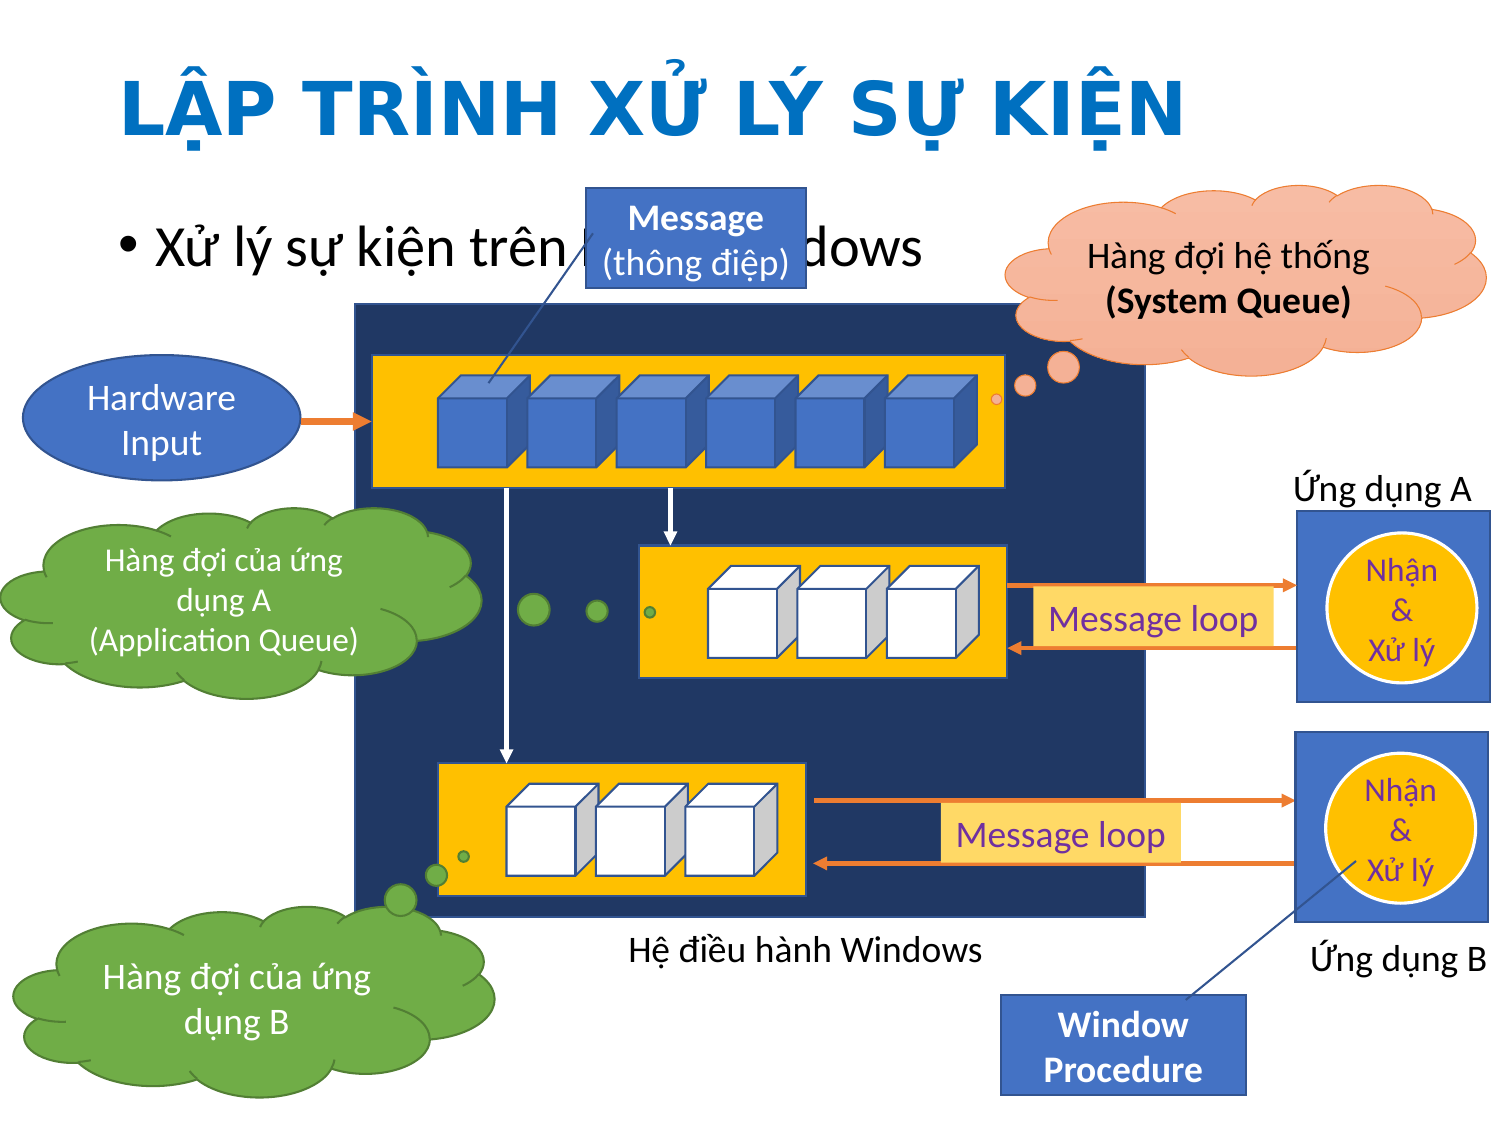

# LẬP TRÌNH XỬ LÝ SỰ KIỆN
Hàng đợi hệ thống (System Queue)
Message (thông điệp)
Xử lý sự kiện trên HĐH Windows

Hardware
Input
Ứng dụng A
Hàng đợi của ứng dụng A
(Application Queue)

Nhận &
Xử lý
Message loop

Nhận &
Xử lý
Message loop
Hàng đợi của ứng dụng B
Hệ điều hành Windows
Ứng dụng B
Window Procedure